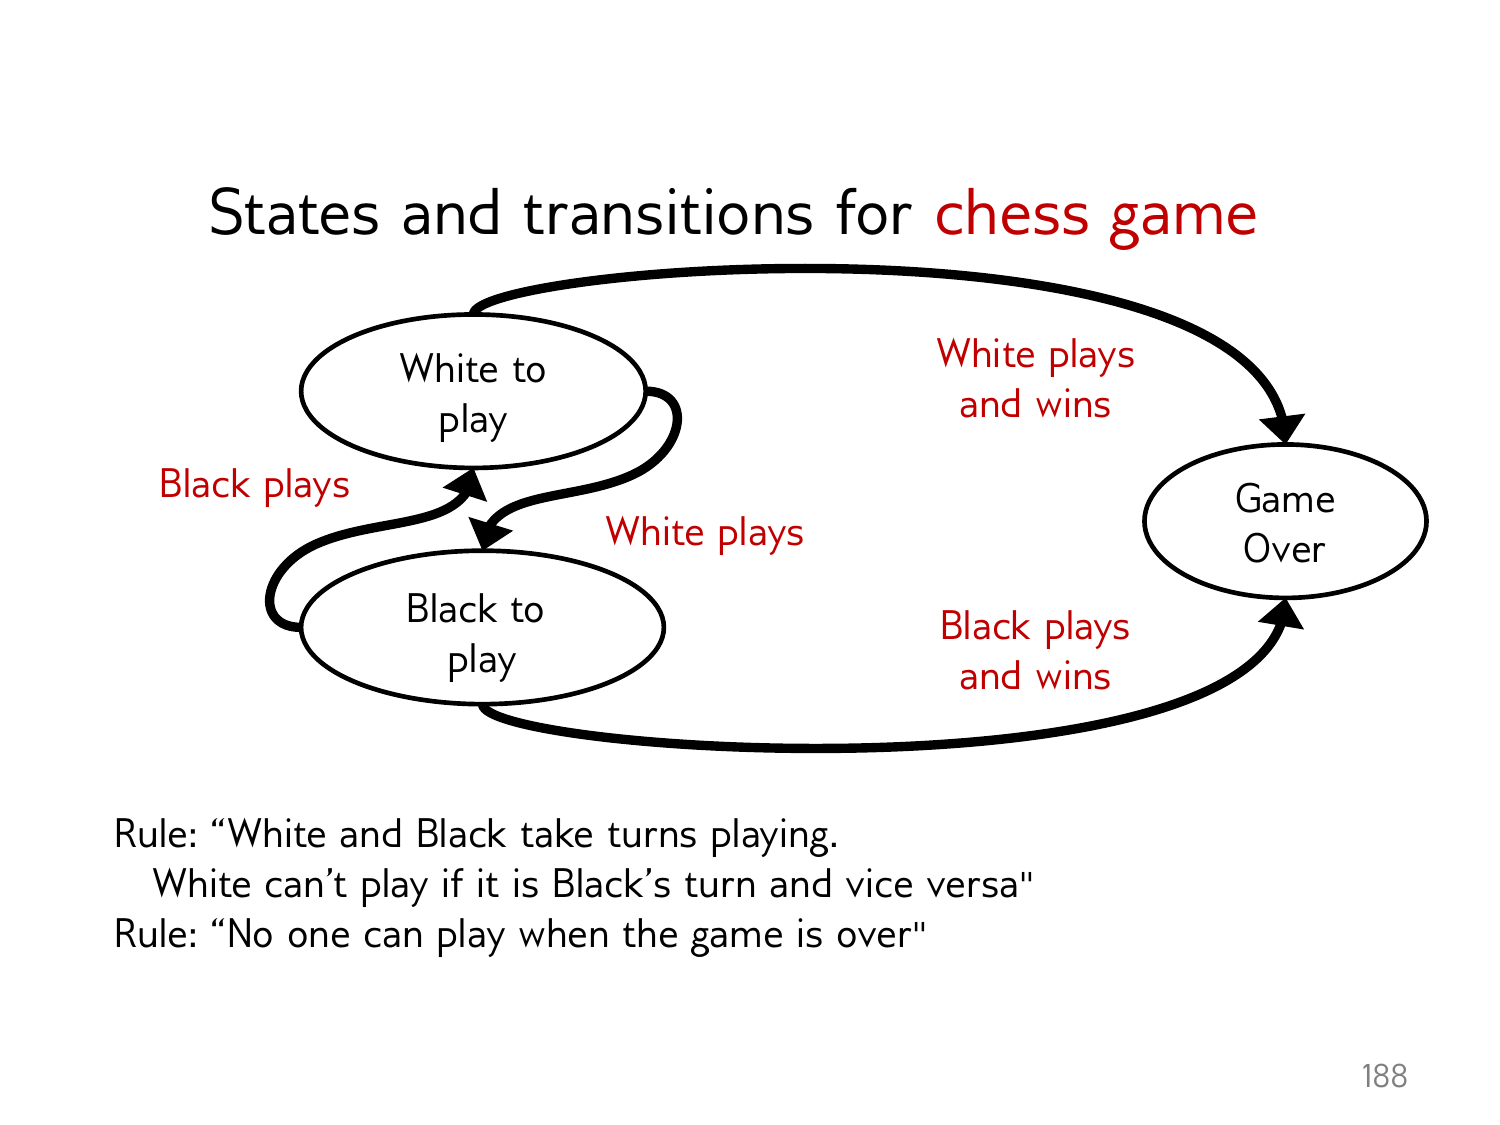

#
States and transitions for chess game
White to play
White plays and wins
Game Over
Black plays
White plays
Black to
play
Black plays and wins
Rule: “White and Black take turns playing.
   White can’t play if it is Black’s turn and vice versa"
Rule: “No one can play when the game is over"